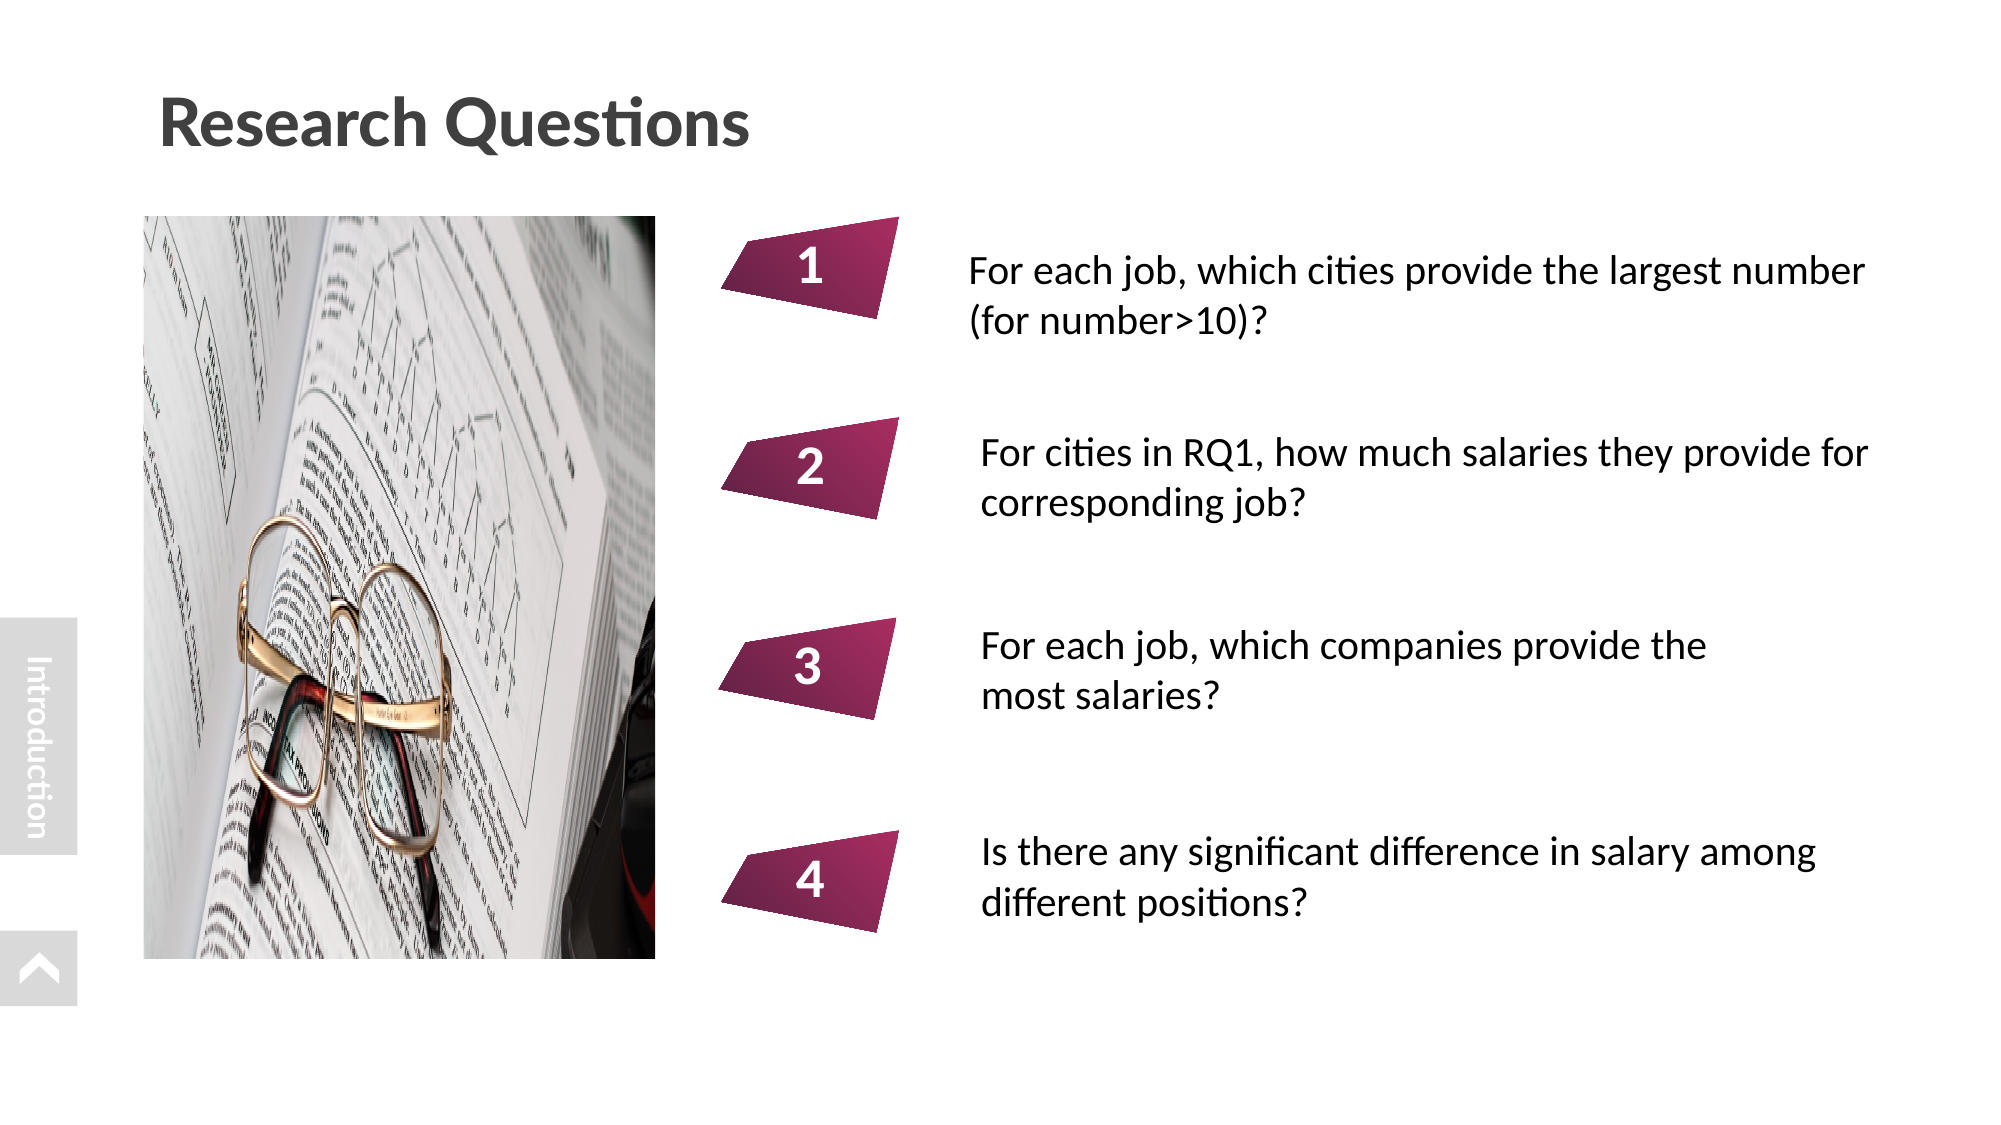

Research Questions

1
For each job, which cities provide the largest number
(for number>10)?
2
For cities in RQ1, how much salaries they provide for corresponding job?
For each job, which companies provide the most salaries?
3
Introduction
Is there any significant difference in salary among different positions?
4
5